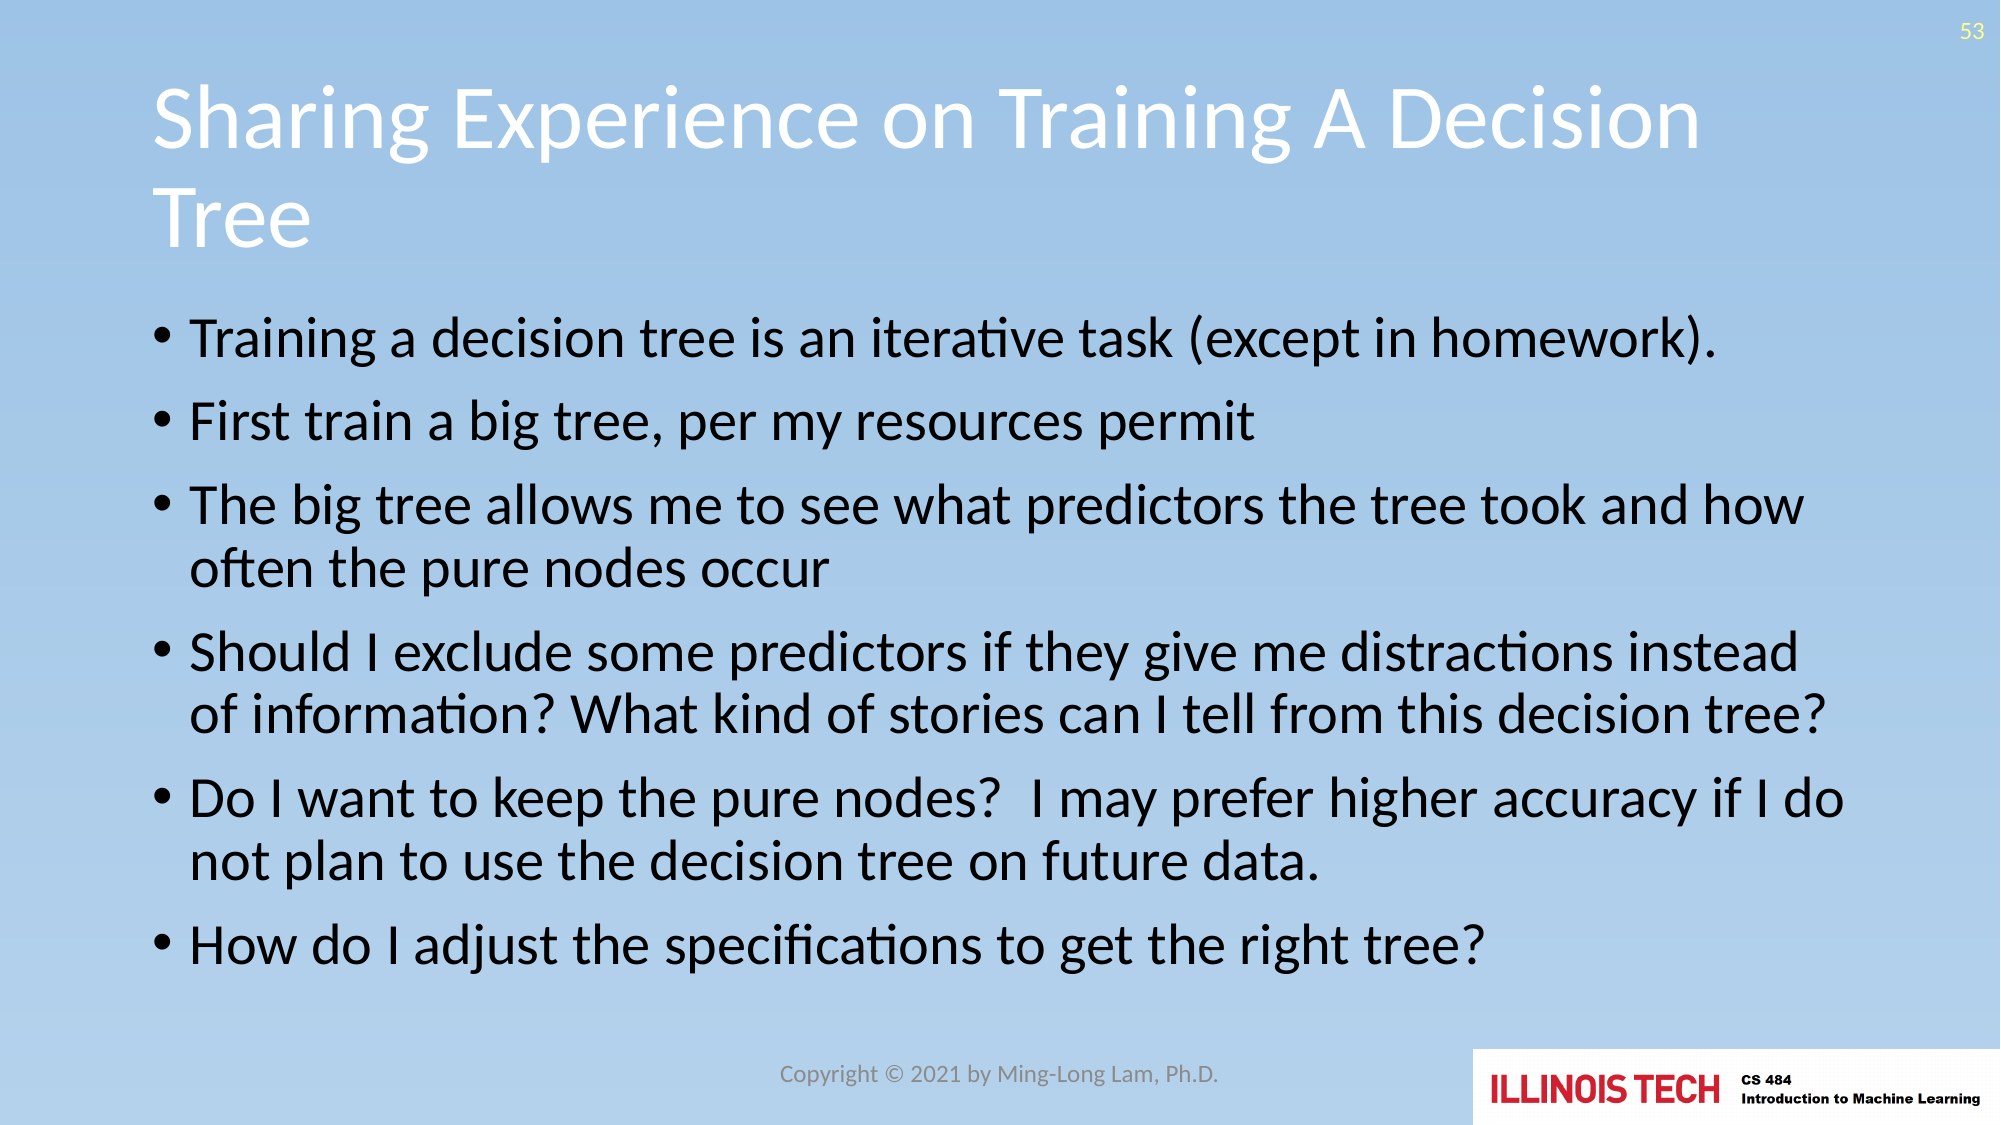

53
# Sharing Experience on Training A Decision Tree
Training a decision tree is an iterative task (except in homework).
First train a big tree, per my resources permit
The big tree allows me to see what predictors the tree took and how often the pure nodes occur
Should I exclude some predictors if they give me distractions instead of information? What kind of stories can I tell from this decision tree?
Do I want to keep the pure nodes?  I may prefer higher accuracy if I do not plan to use the decision tree on future data.
How do I adjust the specifications to get the right tree?

Copyright © 2021 by Ming-Long Lam, Ph.D.